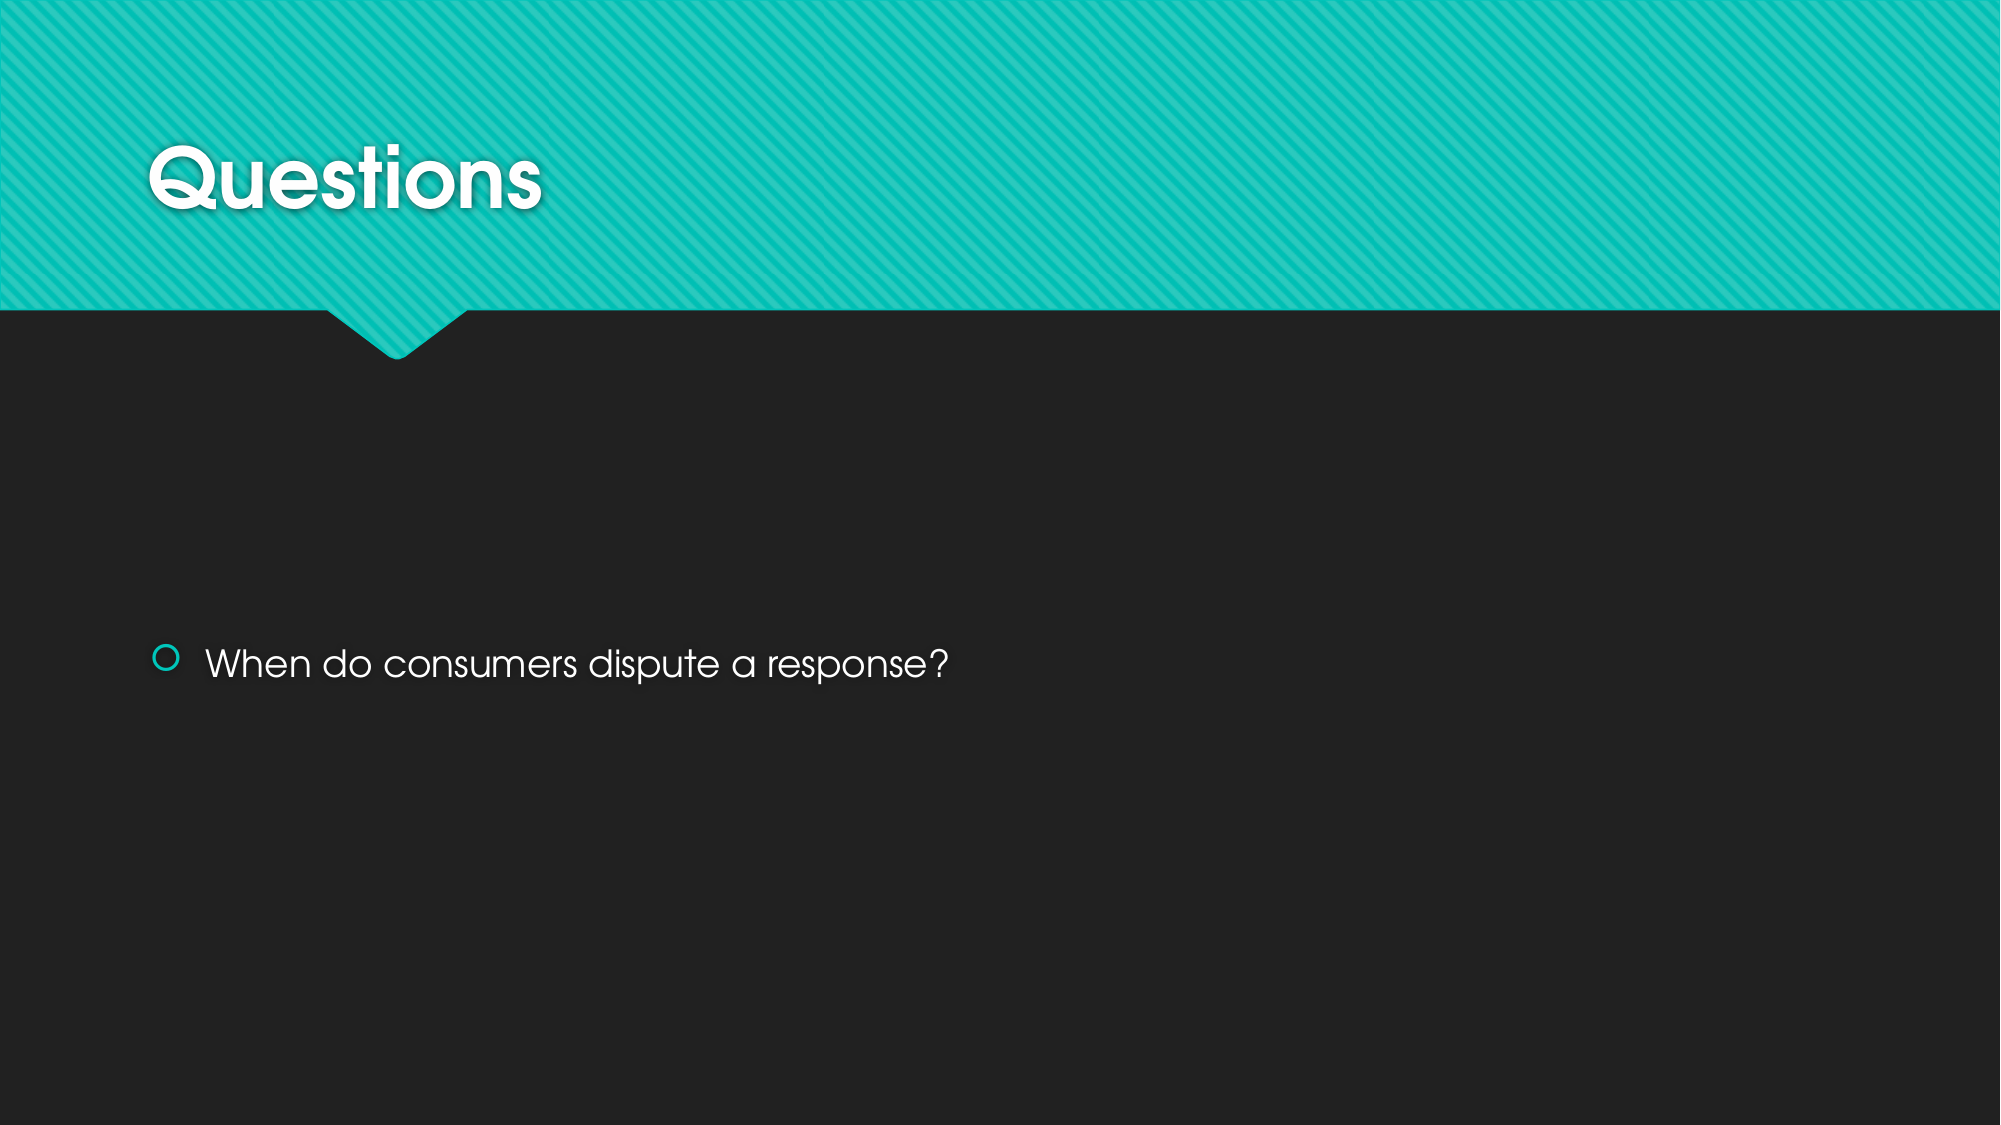

# Questions
When do consumers dispute a response?